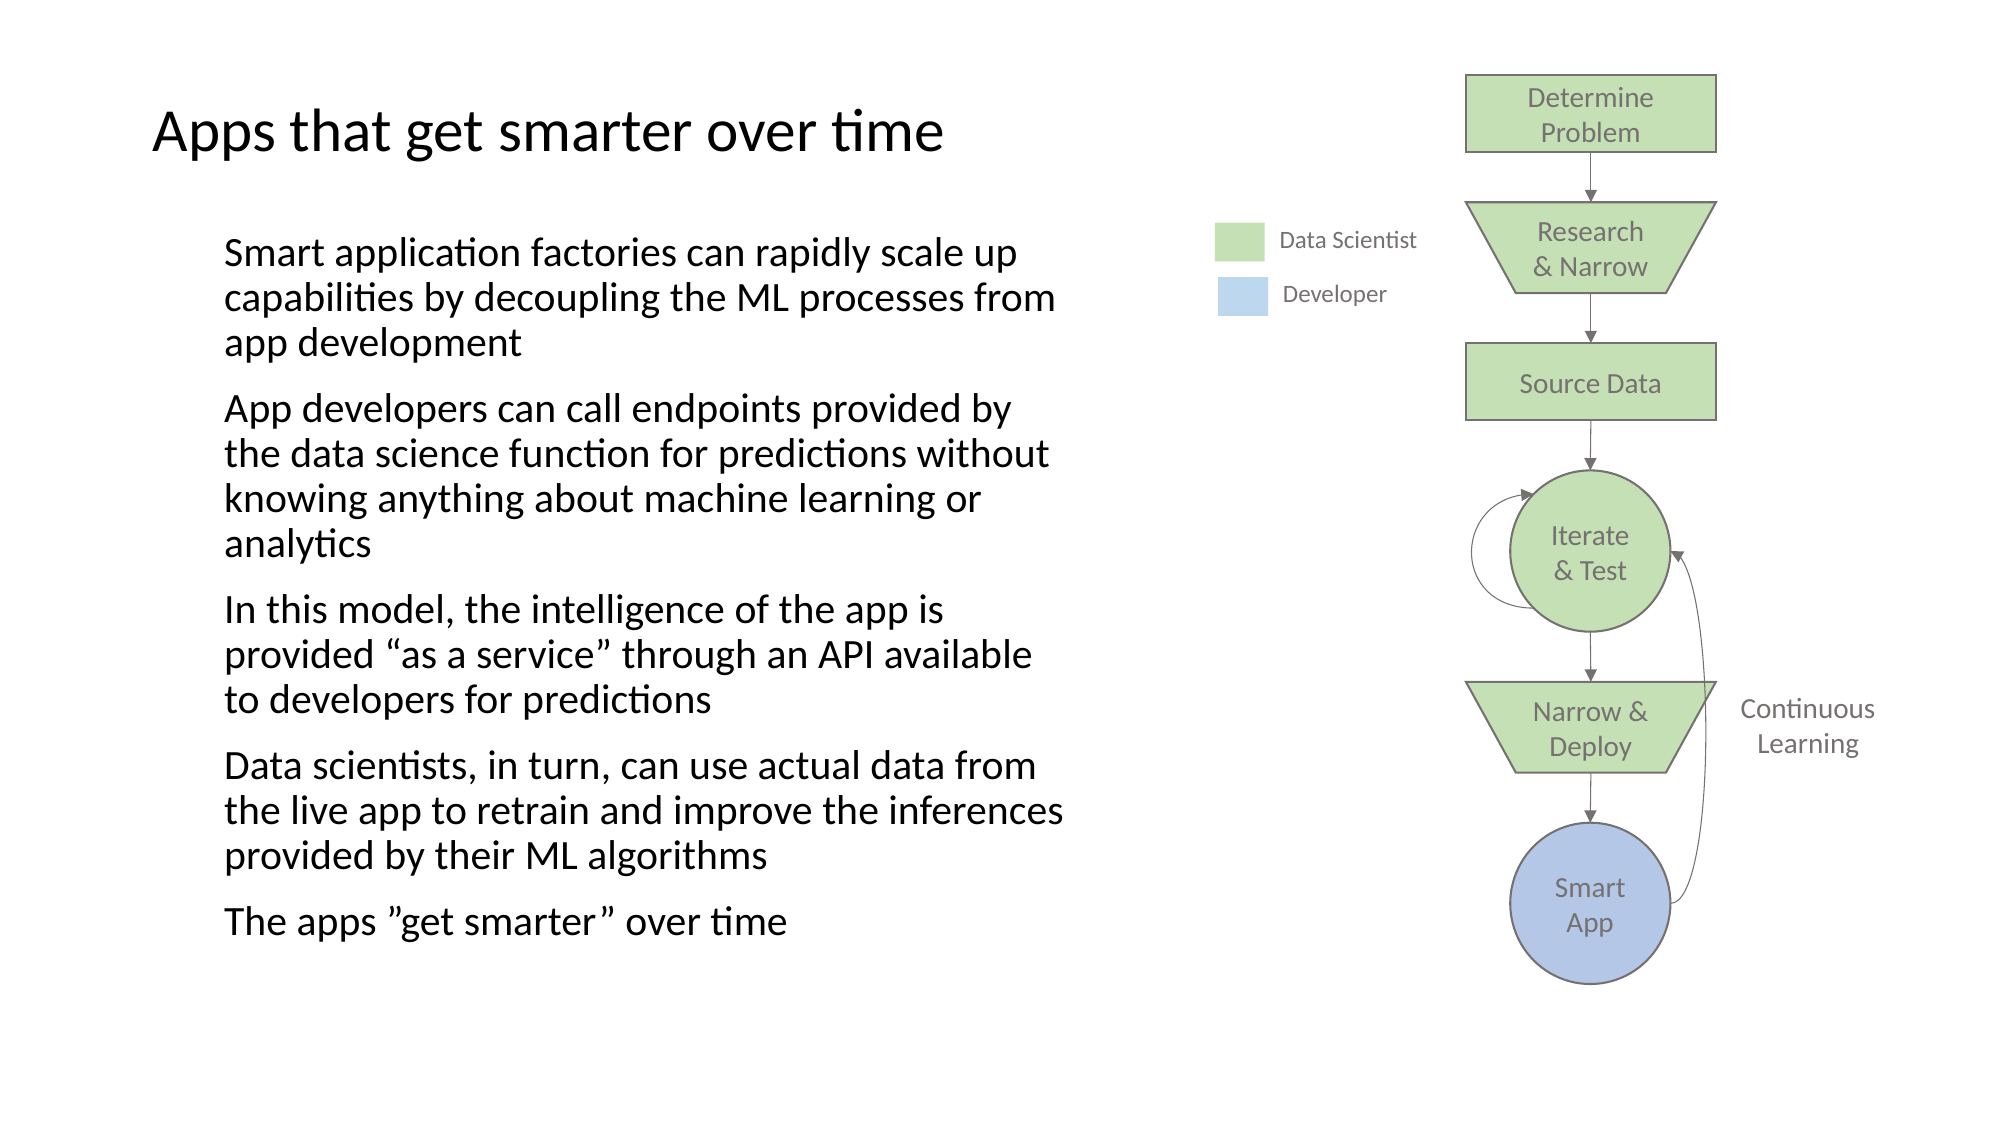

# Apps that get smarter over time
Determine Problem
Research & Narrow
Data Scientist
Smart application factories can rapidly scale up capabilities by decoupling the ML processes from app development
App developers can call endpoints provided by the data science function for predictions without knowing anything about machine learning or analytics
In this model, the intelligence of the app is provided “as a service” through an API available to developers for predictions
Data scientists, in turn, can use actual data from the live app to retrain and improve the inferences provided by their ML algorithms
The apps ”get smarter” over time

Developer

Source Data
Iterate & Test
Narrow & Deploy
Continuous Learning
Smart App